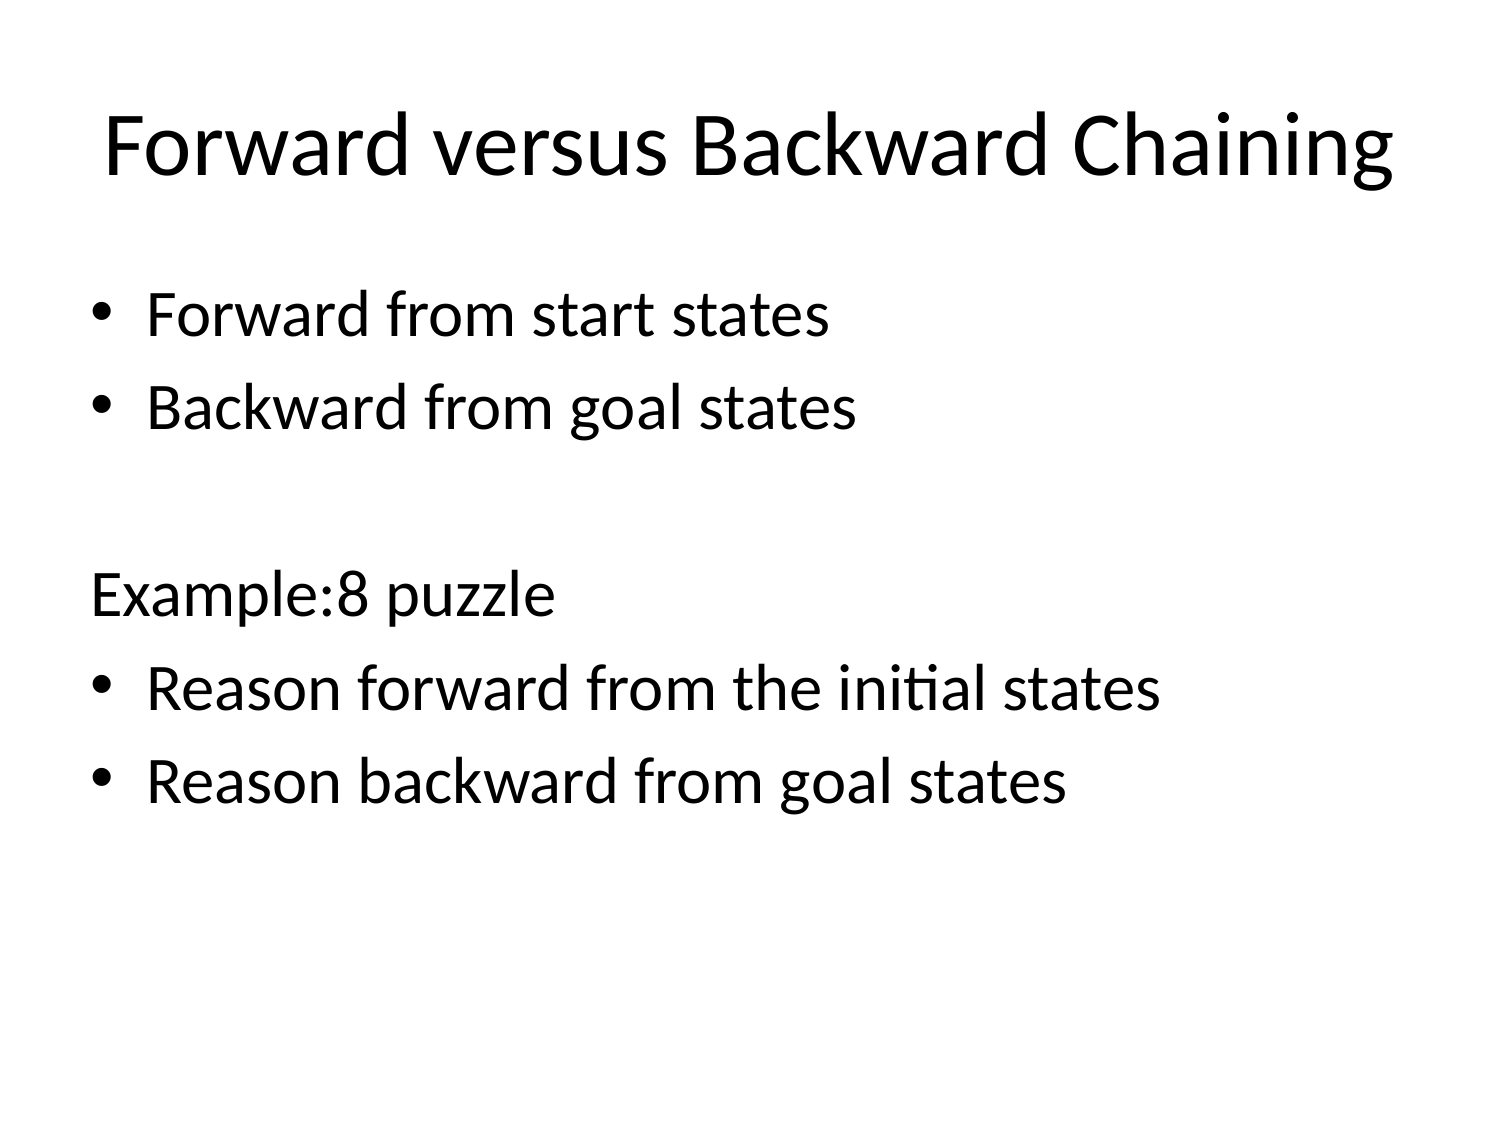

# Forward versus Backward Chaining
Forward from start states
Backward from goal states

Example:8 puzzle
Reason forward from the initial states
Reason backward from goal states